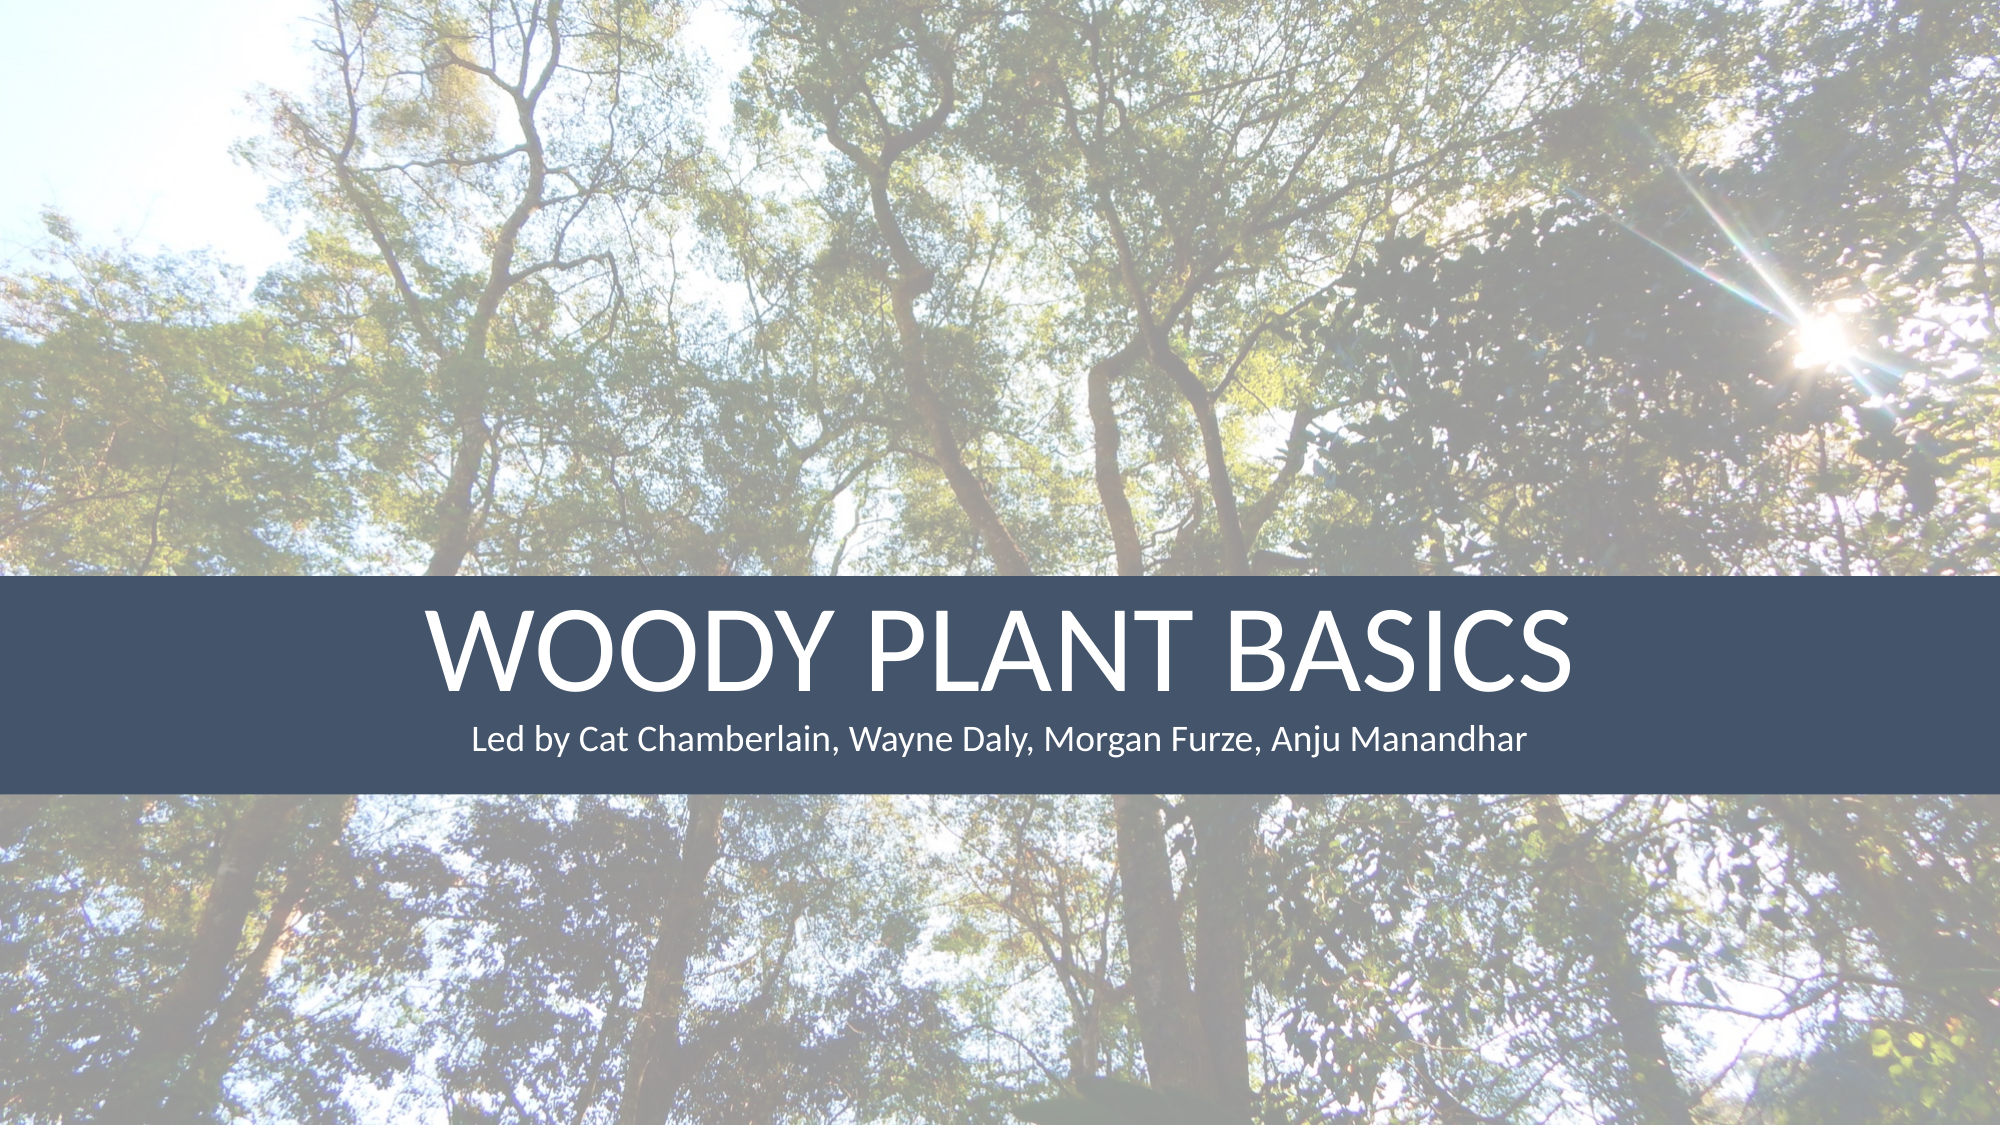

# WOODY PLANT BASICS Led by Cat Chamberlain, Wayne Daly, Morgan Furze, Anju Manandhar